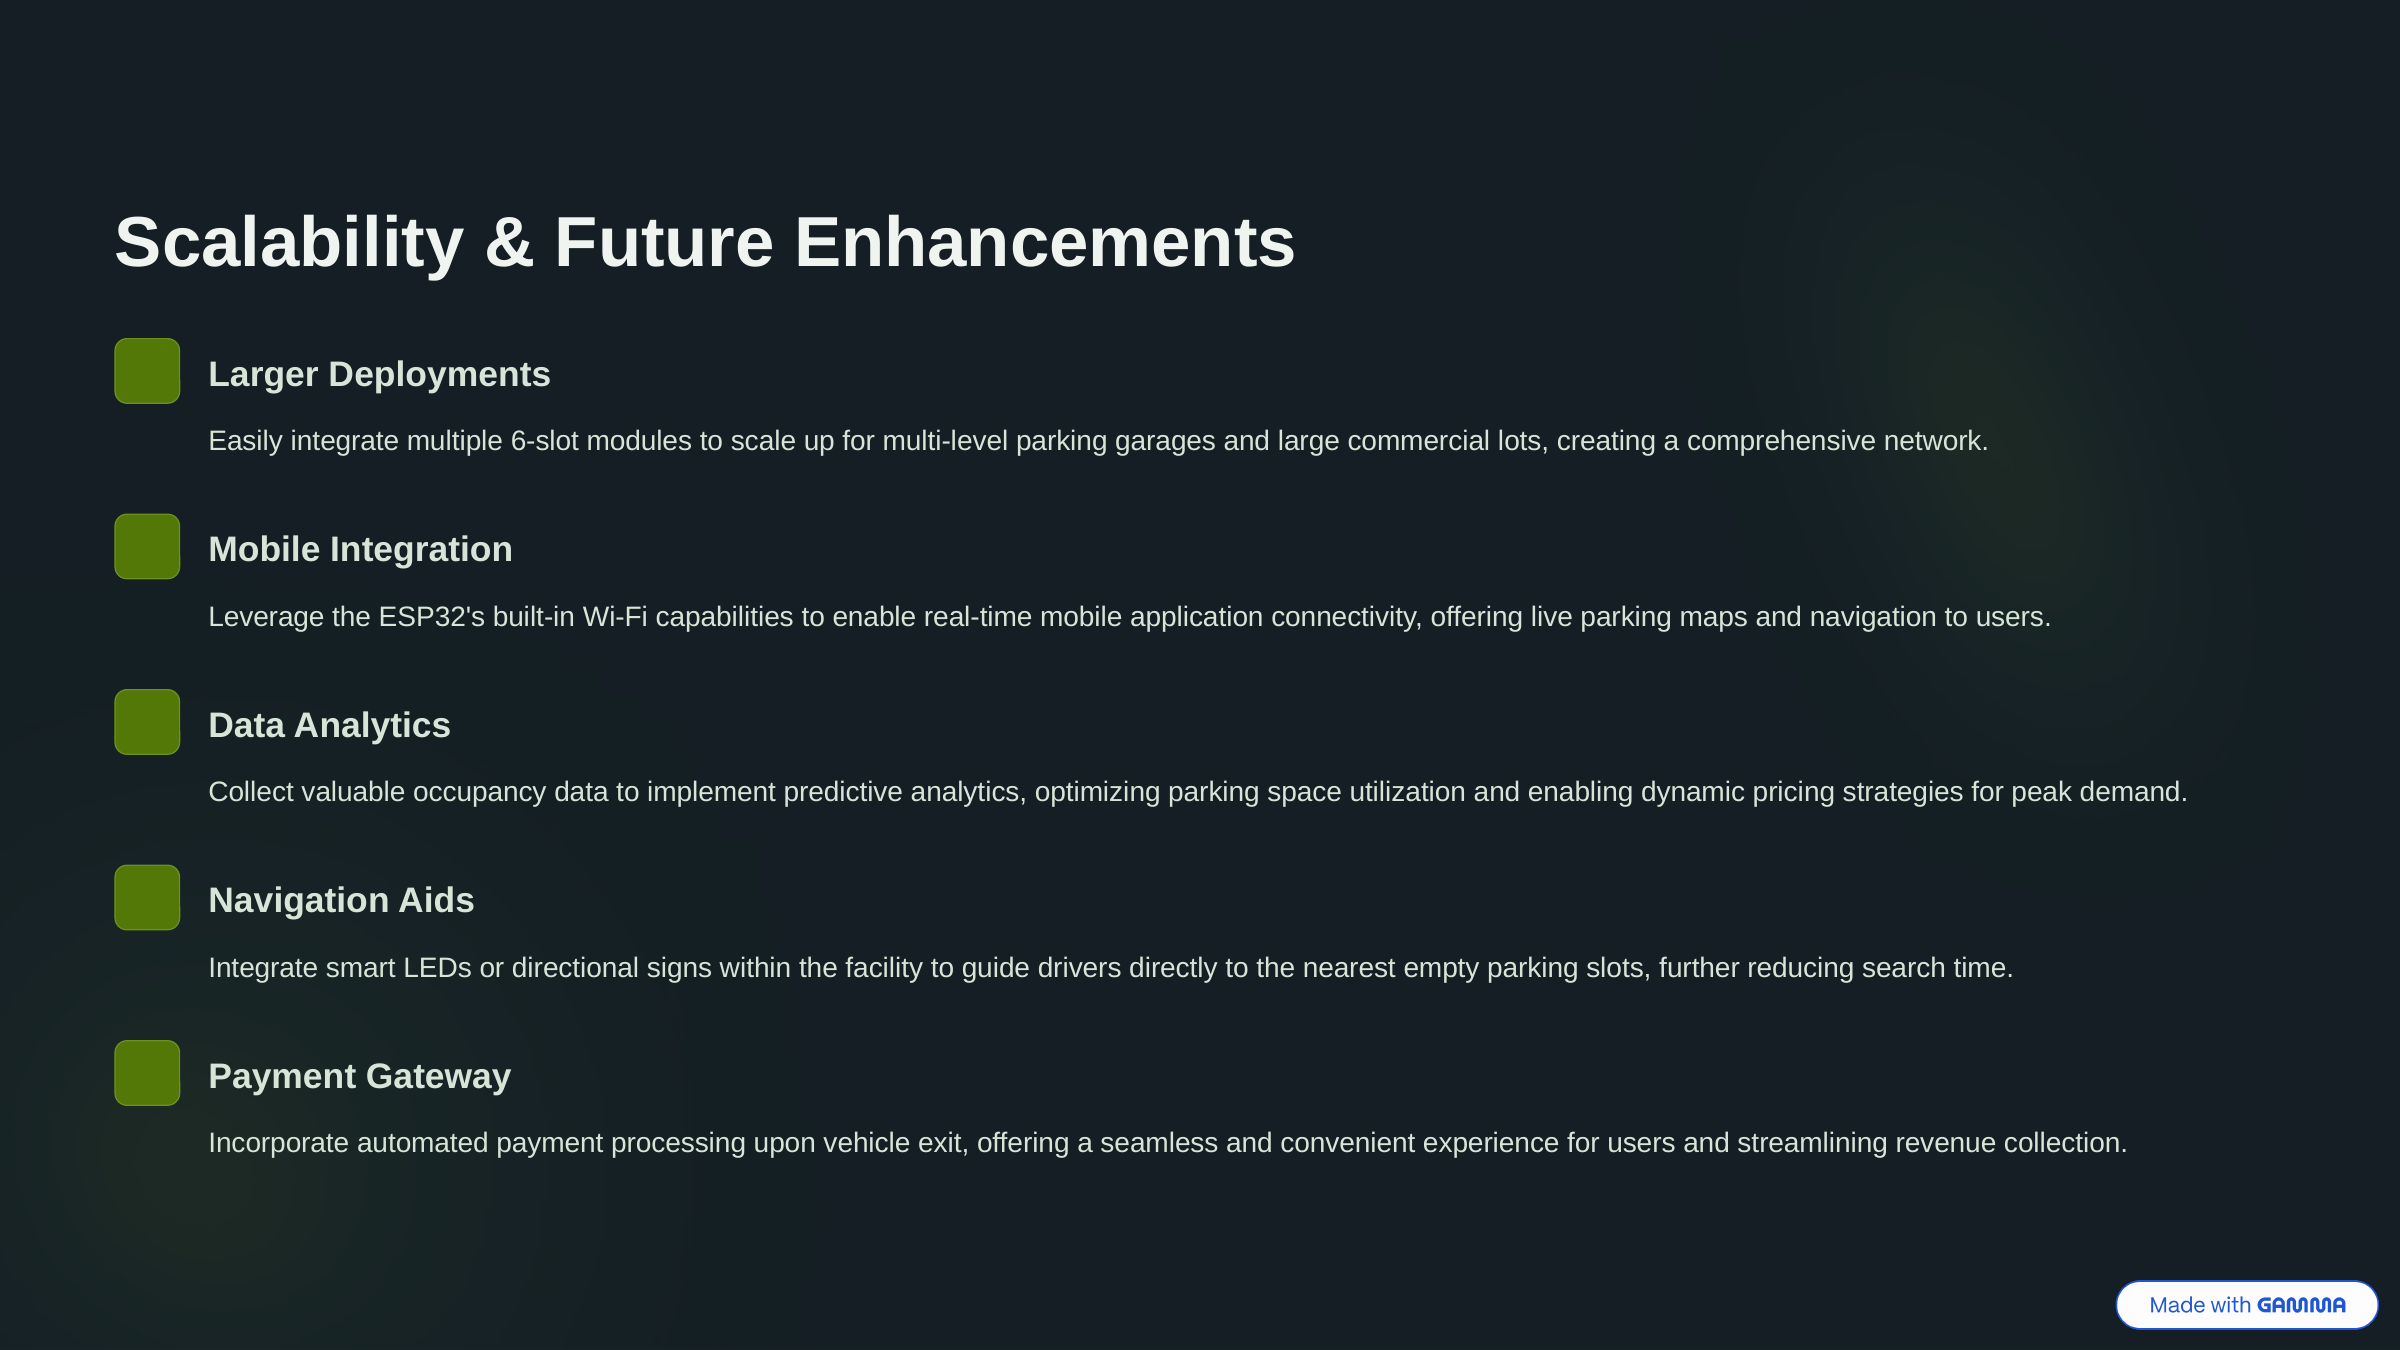

Scalability & Future Enhancements

Larger Deployments
Easily integrate multiple 6-slot modules to scale up for multi-level parking garages and large commercial lots, creating a comprehensive network.

Mobile Integration
Leverage the ESP32's built-in Wi-Fi capabilities to enable real-time mobile application connectivity, offering live parking maps and navigation to users.

Data Analytics
Collect valuable occupancy data to implement predictive analytics, optimizing parking space utilization and enabling dynamic pricing strategies for peak demand.

Navigation Aids
Integrate smart LEDs or directional signs within the facility to guide drivers directly to the nearest empty parking slots, further reducing search time.

Payment Gateway
Incorporate automated payment processing upon vehicle exit, offering a seamless and convenient experience for users and streamlining revenue collection.